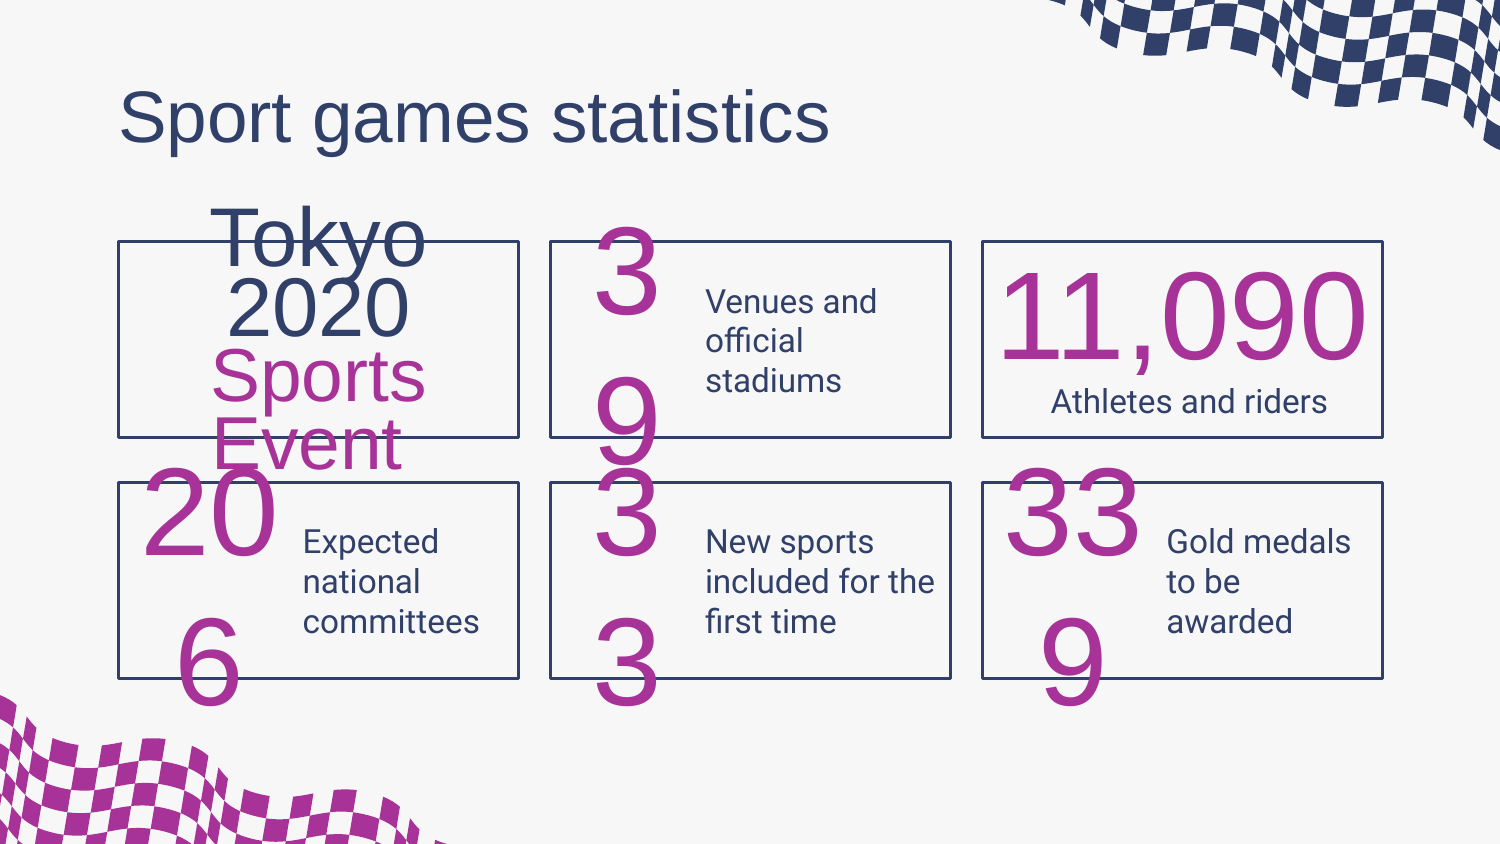

# Sport games statistics

Tokyo 2020 Sports Event
11,090
39
Venues and official stadiums
Athletes and riders

Expected national committees
Gold medals to be awarded
206
33
New sports included for the first time
339